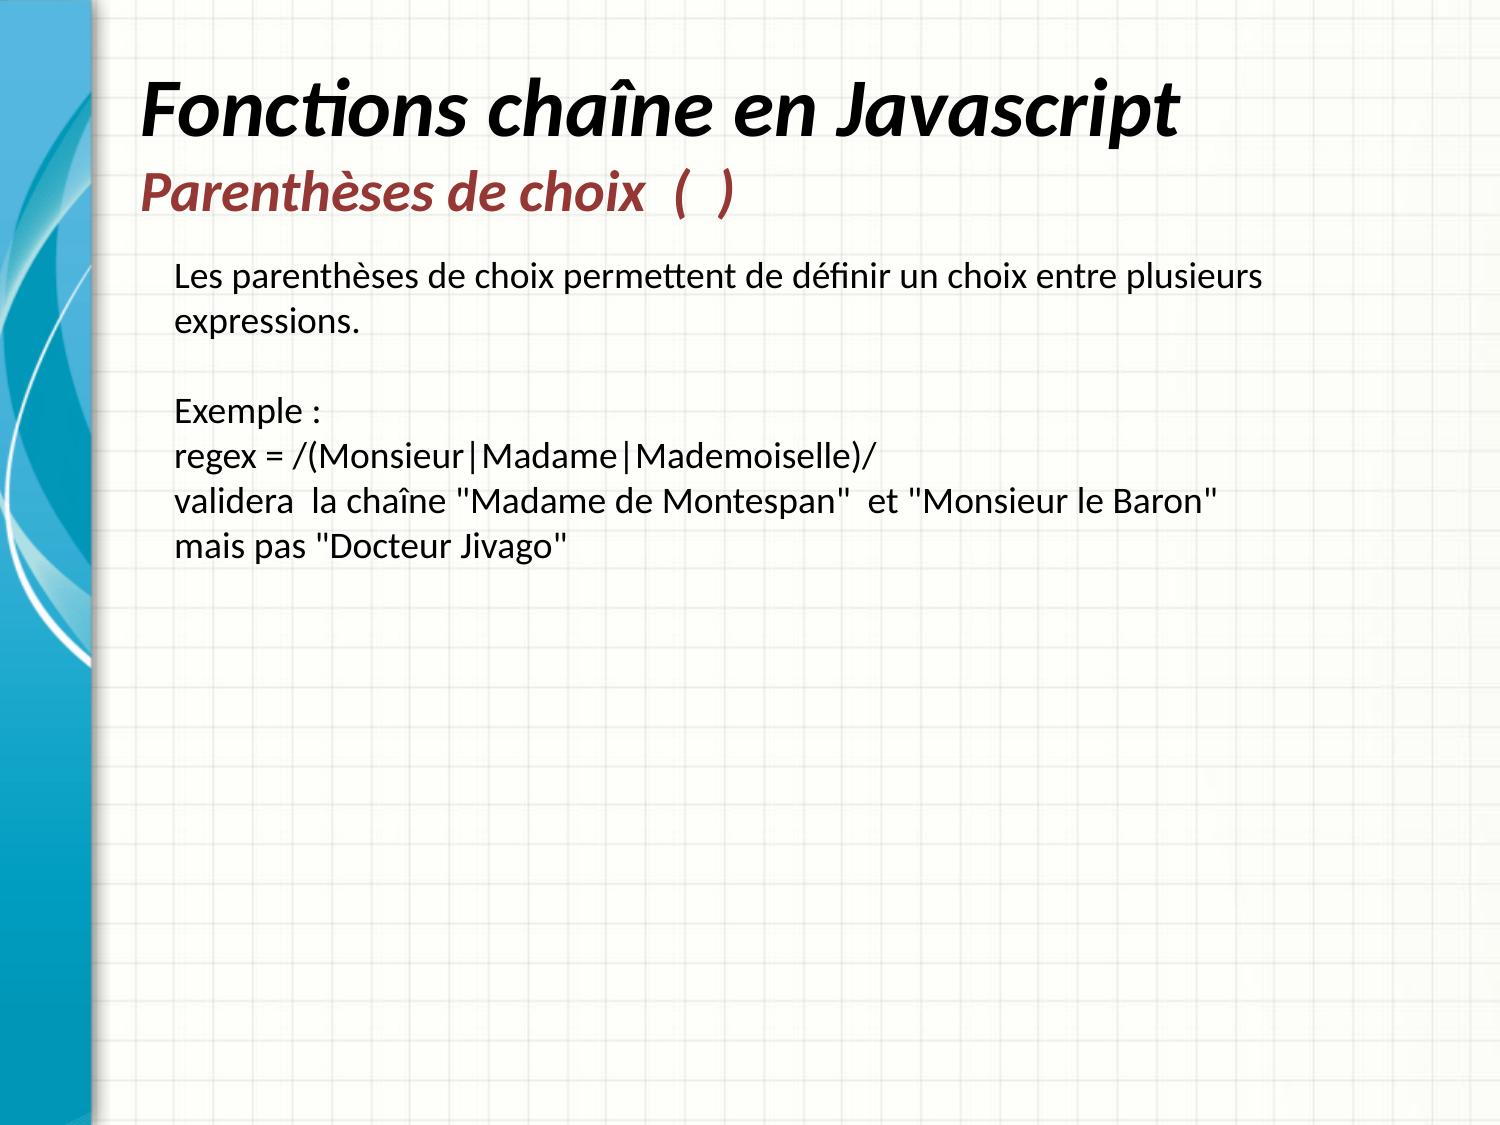

# Fonctions chaîne en Javascript Parenthèses de choix  (  )

Les parenthèses de choix permettent de définir un choix entre plusieurs expressions.

Exemple :
regex = /(Monsieur|Madame|Mademoiselle)/
validera  la chaîne "Madame de Montespan"  et "Monsieur le Baron"
mais pas "Docteur Jivago"